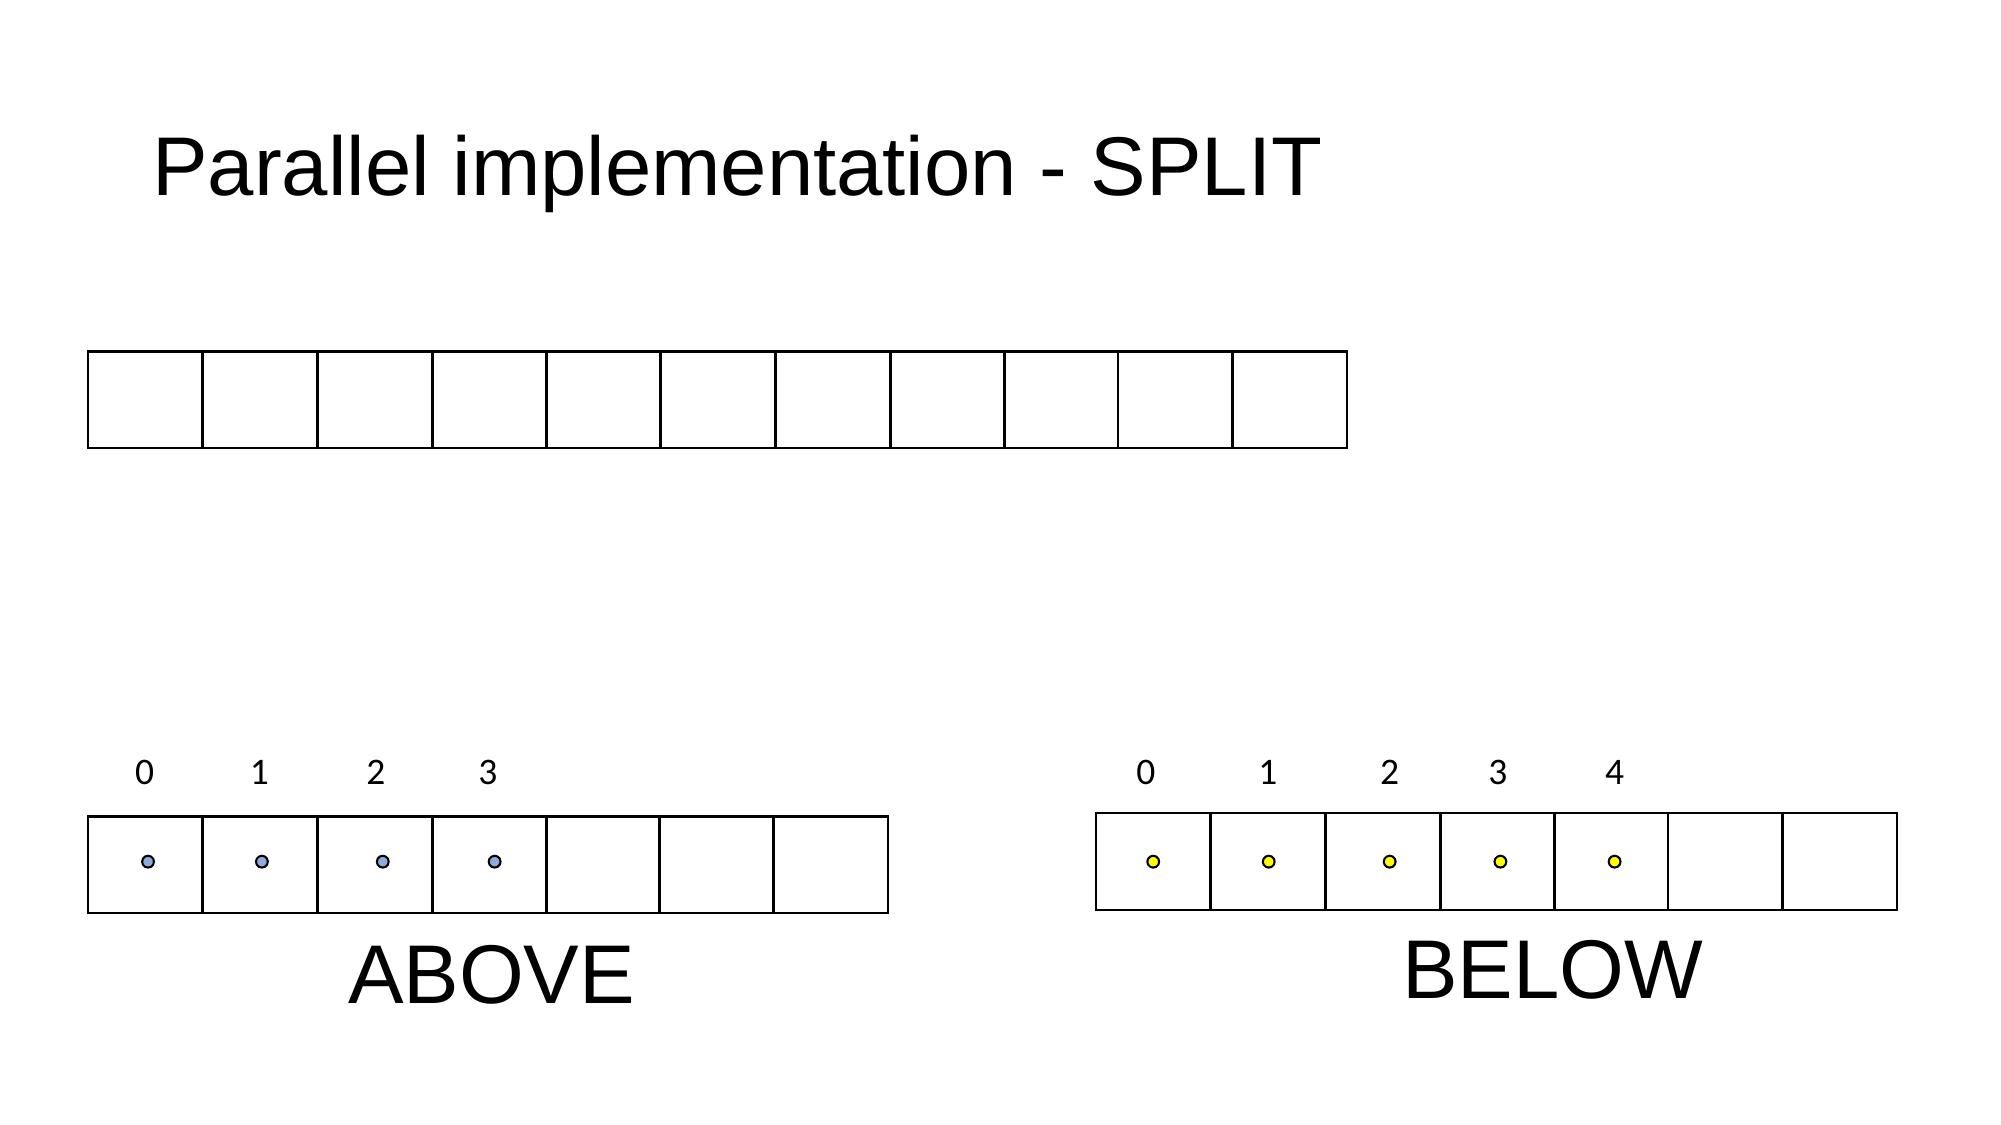

# Parallel implementation - SPLIT

0
1
2
3
0
1
2
3
4

BELOW
ABOVE